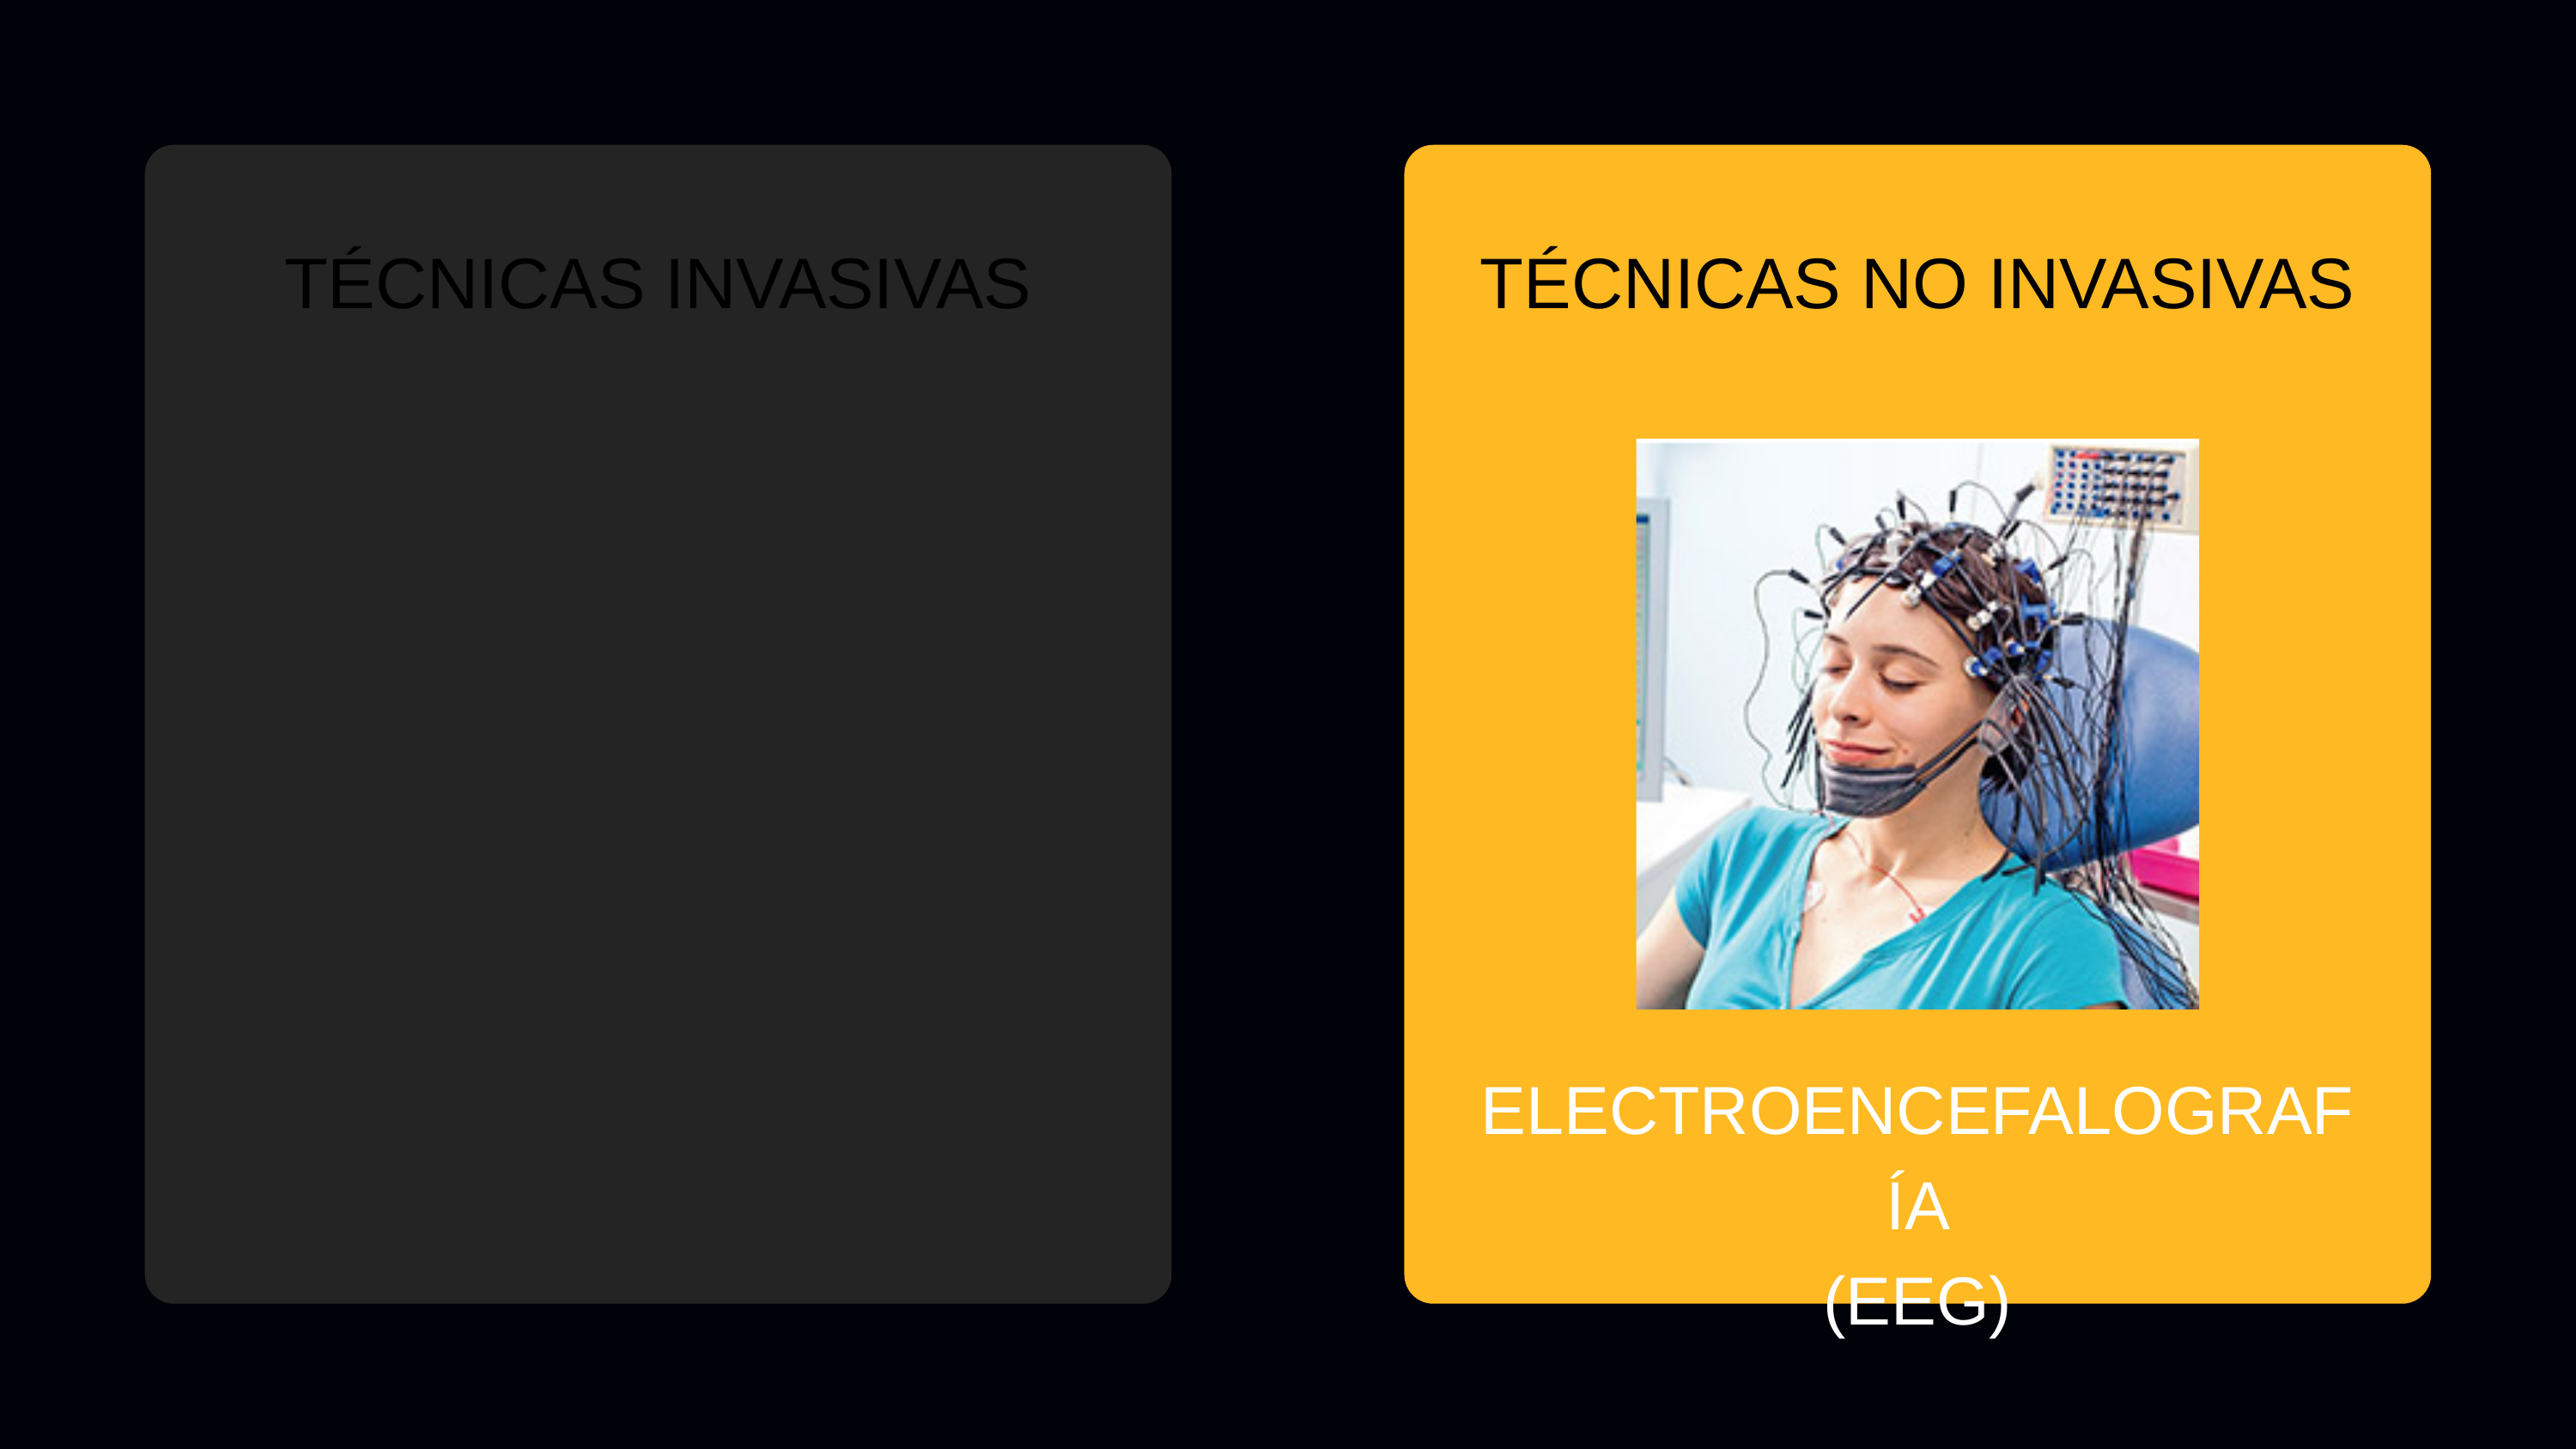

TÉCNICAS INVASIVAS

TÉCNICAS NO INVASIVAS

ELECTROENCEFALOGRAFÍA
(EEG)